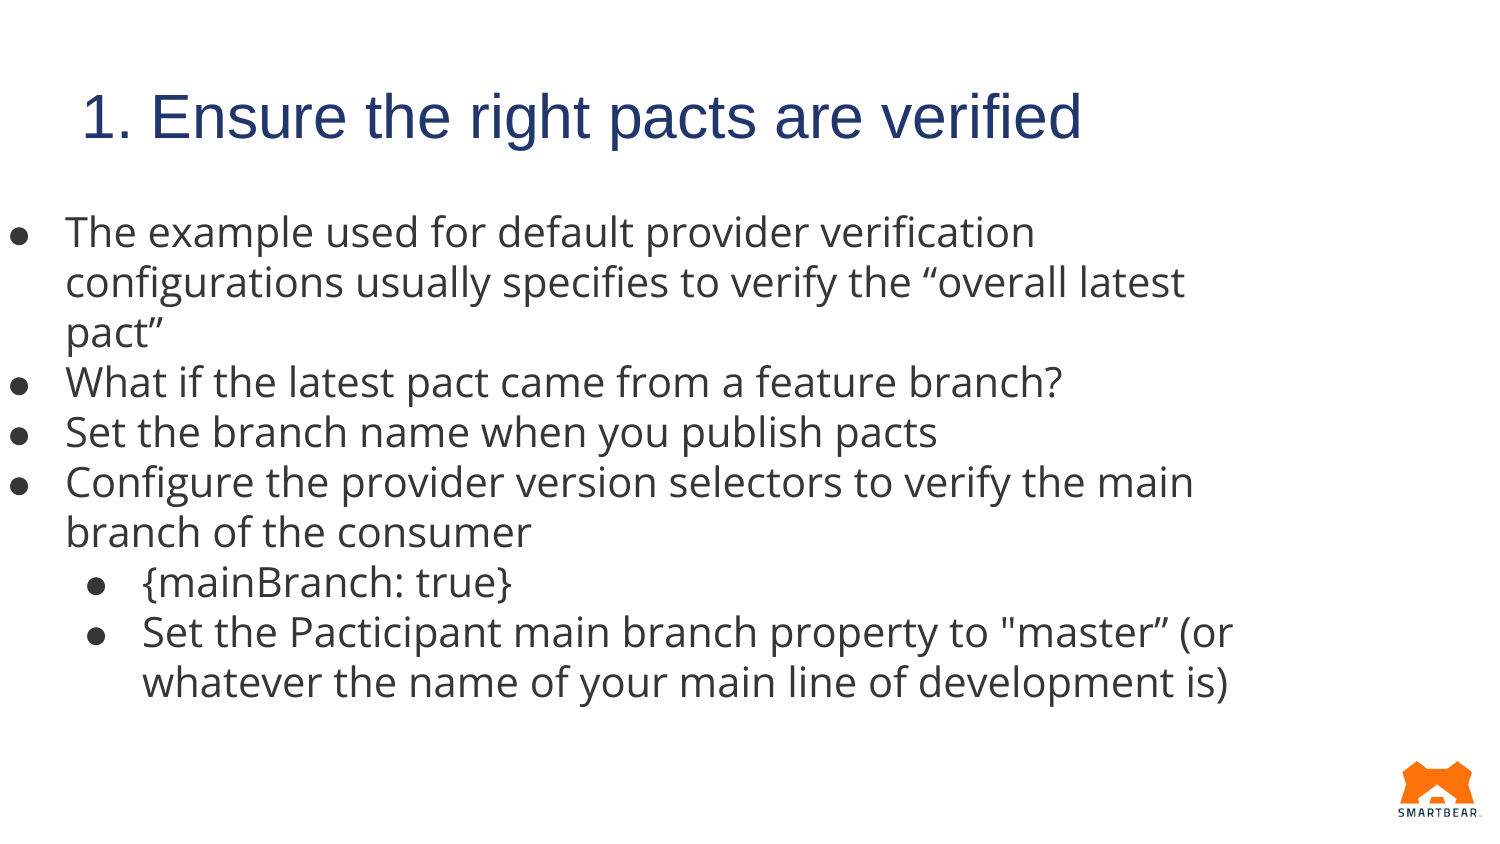

# Ensure the right pacts are verified
The example used for default provider verification configurations usually specifies to verify the “overall latest pact”
What if the latest pact came from a feature branch?
Set the branch name when you publish pacts
Configure the provider version selectors to verify the main branch of the consumer
{mainBranch: true}
Set the Pacticipant main branch property to "master” (or whatever the name of your main line of development is)